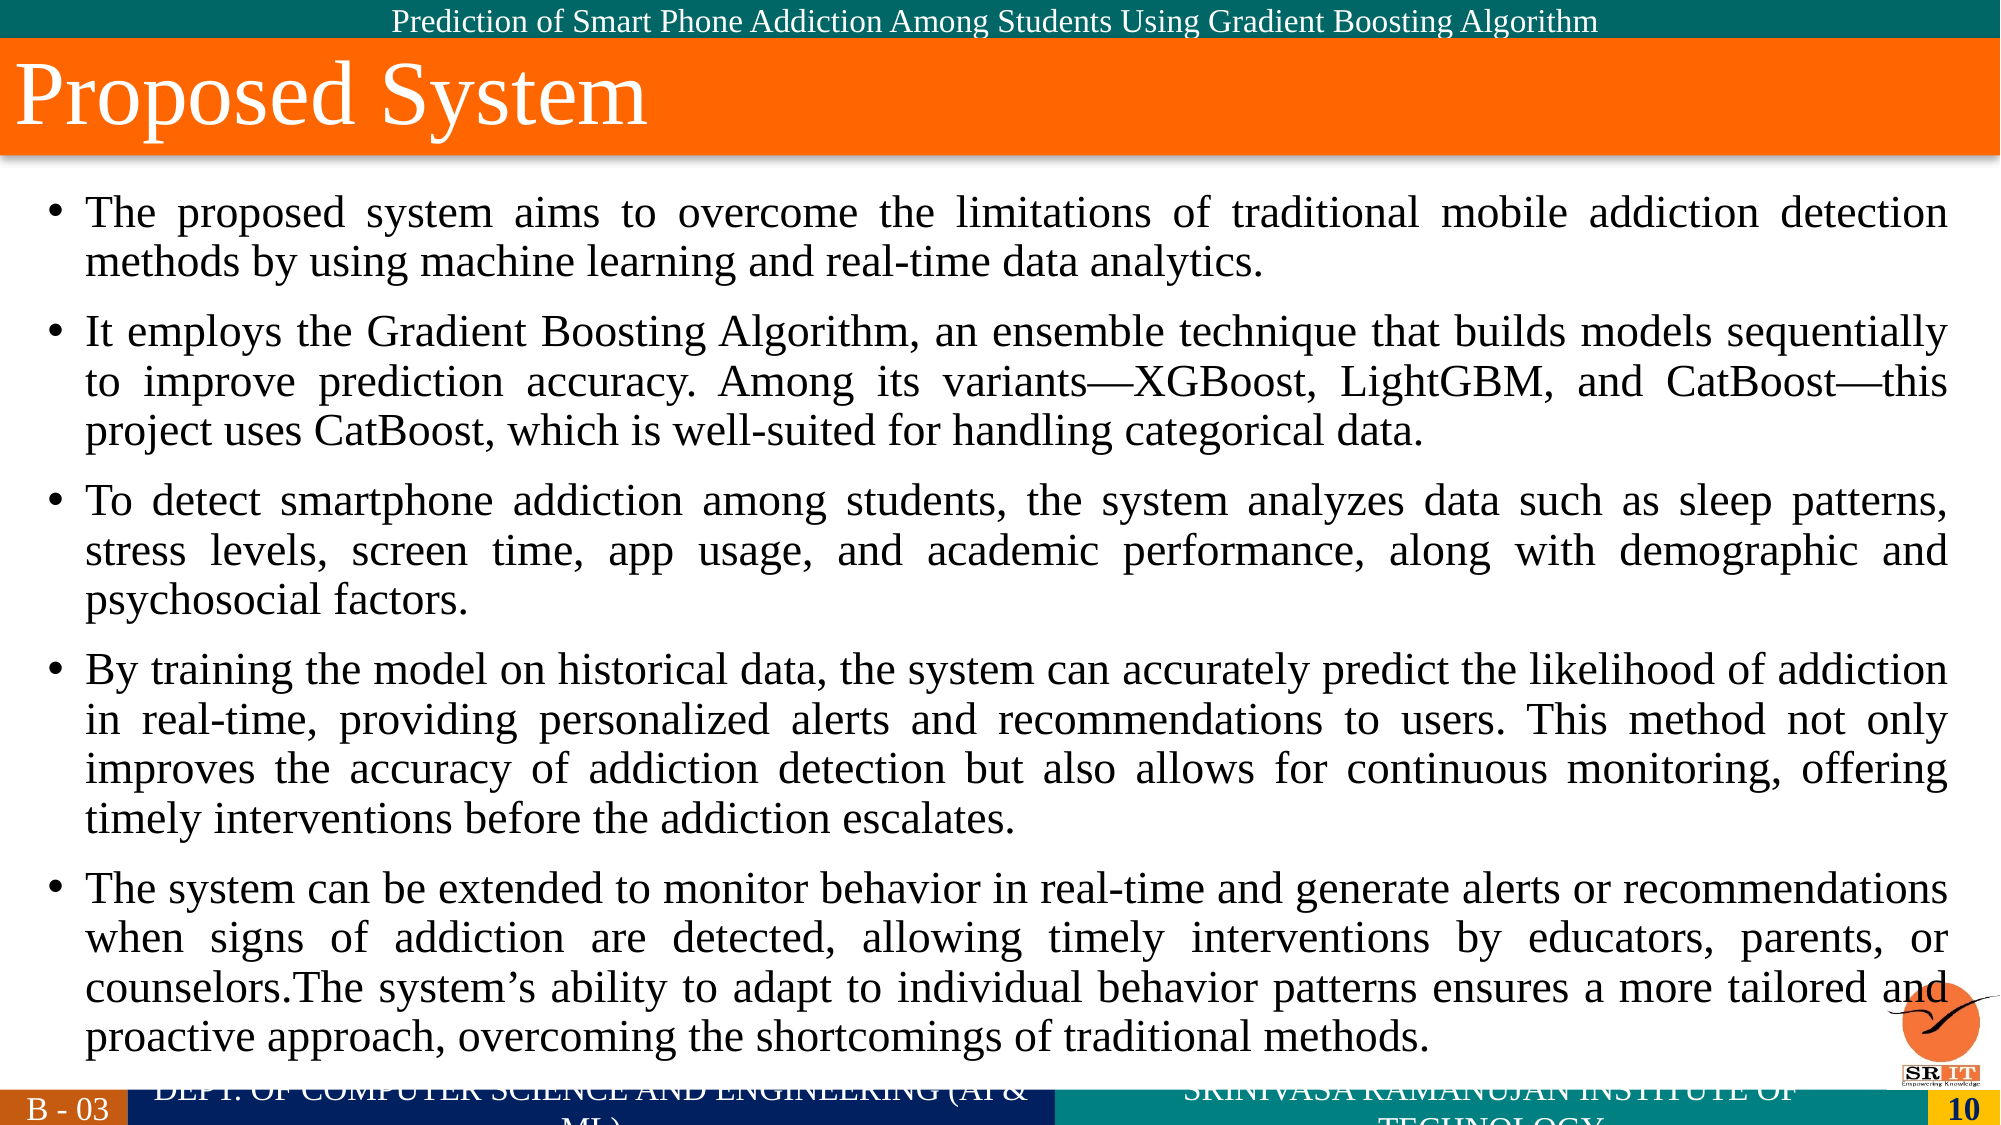

# Proposed System
The proposed system aims to overcome the limitations of traditional mobile addiction detection methods by using machine learning and real-time data analytics.
It employs the Gradient Boosting Algorithm, an ensemble technique that builds models sequentially to improve prediction accuracy. Among its variants—XGBoost, LightGBM, and CatBoost—this project uses CatBoost, which is well-suited for handling categorical data.
To detect smartphone addiction among students, the system analyzes data such as sleep patterns, stress levels, screen time, app usage, and academic performance, along with demographic and psychosocial factors.
By training the model on historical data, the system can accurately predict the likelihood of addiction in real-time, providing personalized alerts and recommendations to users. This method not only improves the accuracy of addiction detection but also allows for continuous monitoring, offering timely interventions before the addiction escalates.
The system can be extended to monitor behavior in real-time and generate alerts or recommendations when signs of addiction are detected, allowing timely interventions by educators, parents, or counselors.The system’s ability to adapt to individual behavior patterns ensures a more tailored and proactive approach, overcoming the shortcomings of traditional methods.